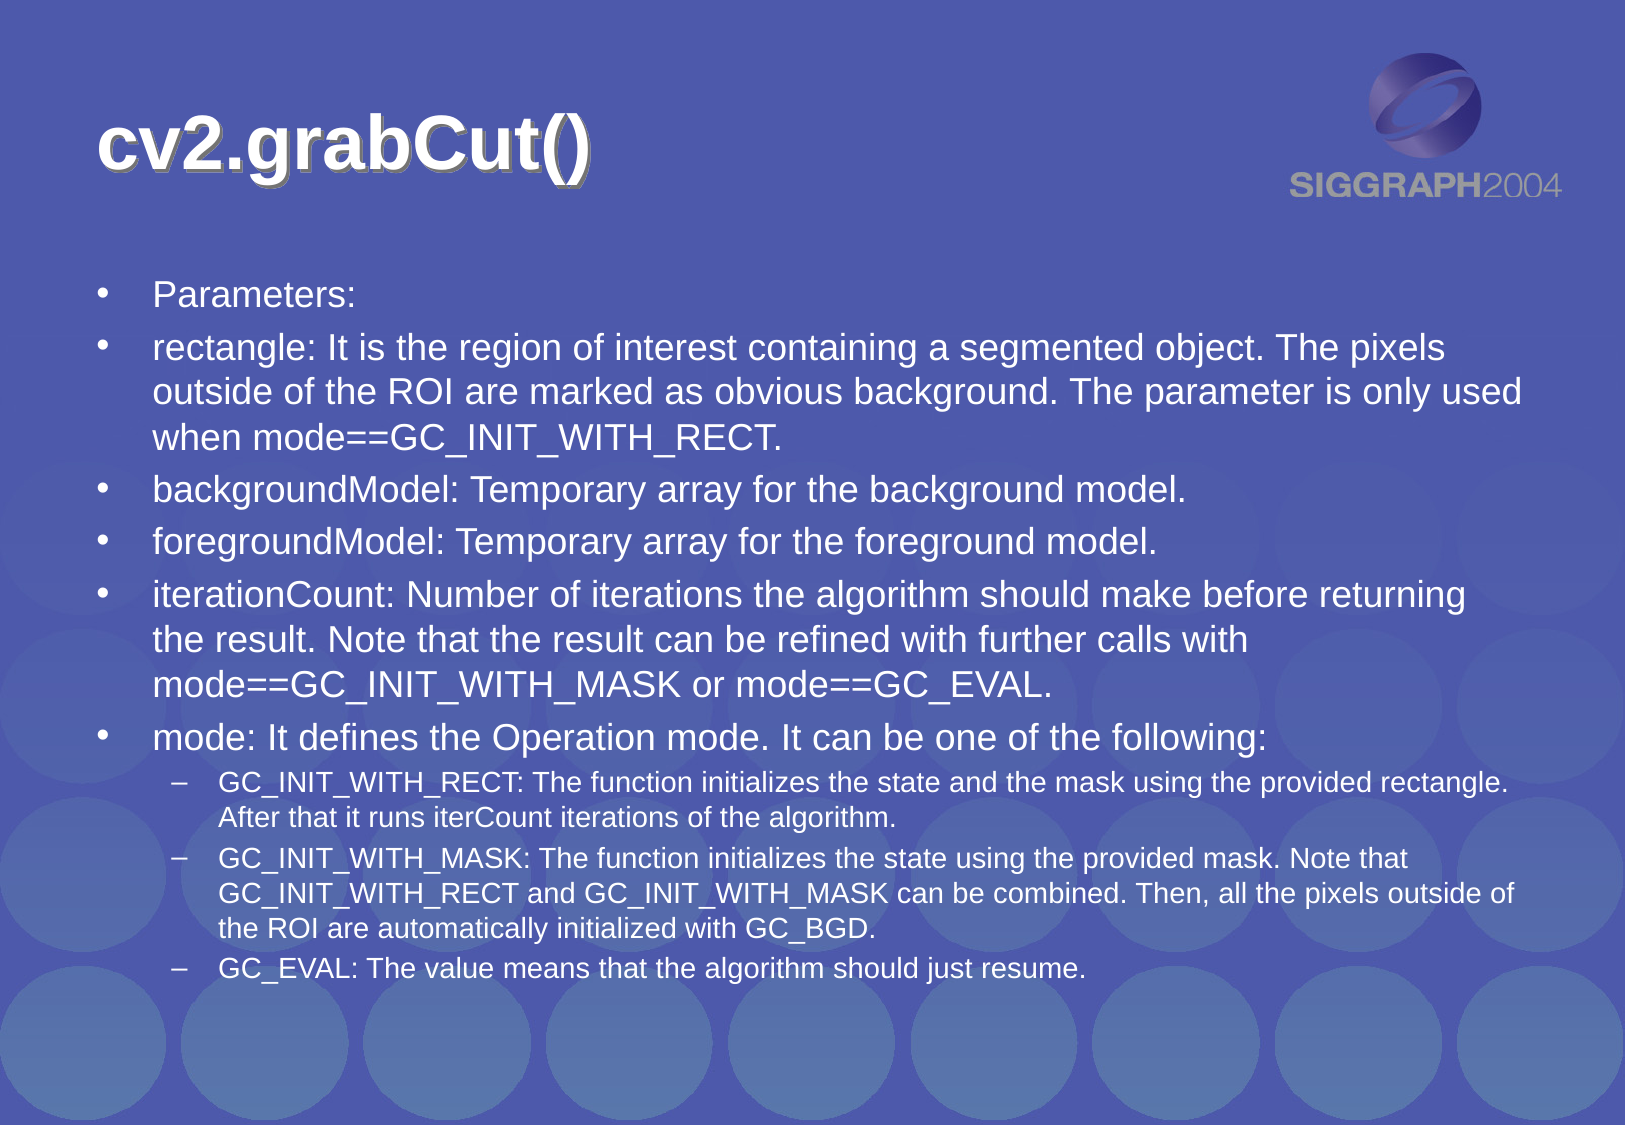

# cv2.grabCut()
Parameters:
rectangle: It is the region of interest containing a segmented object. The pixels outside of the ROI are marked as obvious background. The parameter is only used when mode==GC_INIT_WITH_RECT.
backgroundModel: Temporary array for the background model.
foregroundModel: Temporary array for the foreground model.
iterationCount: Number of iterations the algorithm should make before returning the result. Note that the result can be refined with further calls with mode==GC_INIT_WITH_MASK or mode==GC_EVAL.
mode: It defines the Operation mode. It can be one of the following:
GC_INIT_WITH_RECT: The function initializes the state and the mask using the provided rectangle. After that it runs iterCount iterations of the algorithm.
GC_INIT_WITH_MASK: The function initializes the state using the provided mask. Note that GC_INIT_WITH_RECT and GC_INIT_WITH_MASK can be combined. Then, all the pixels outside of the ROI are automatically initialized with GC_BGD.
GC_EVAL: The value means that the algorithm should just resume.